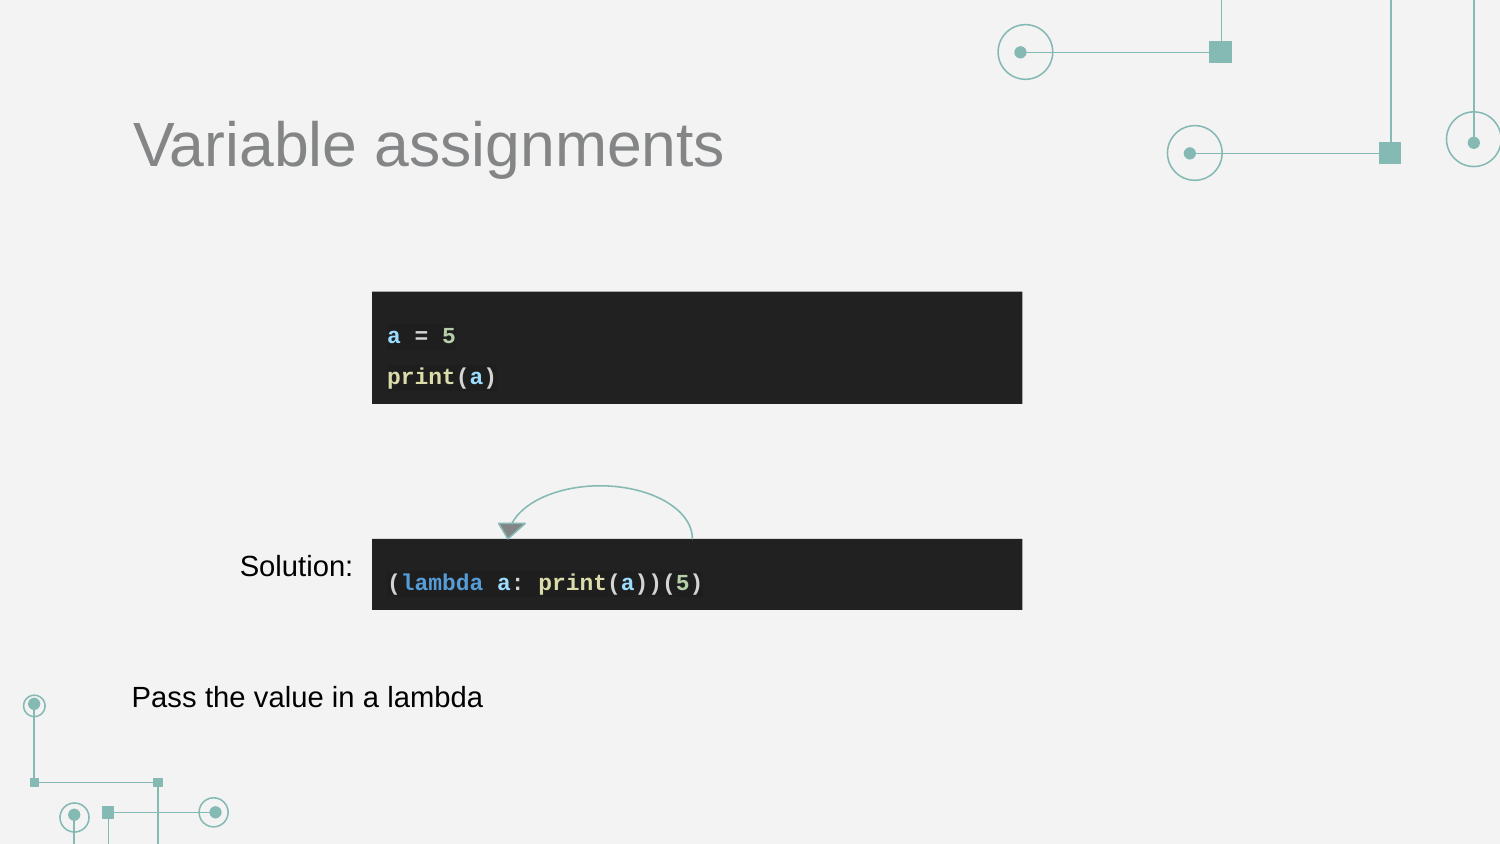

# Variable assignments
a = 5
print(a)

Solution:
(lambda a: print(a))(5)
Pass the value in a lambda